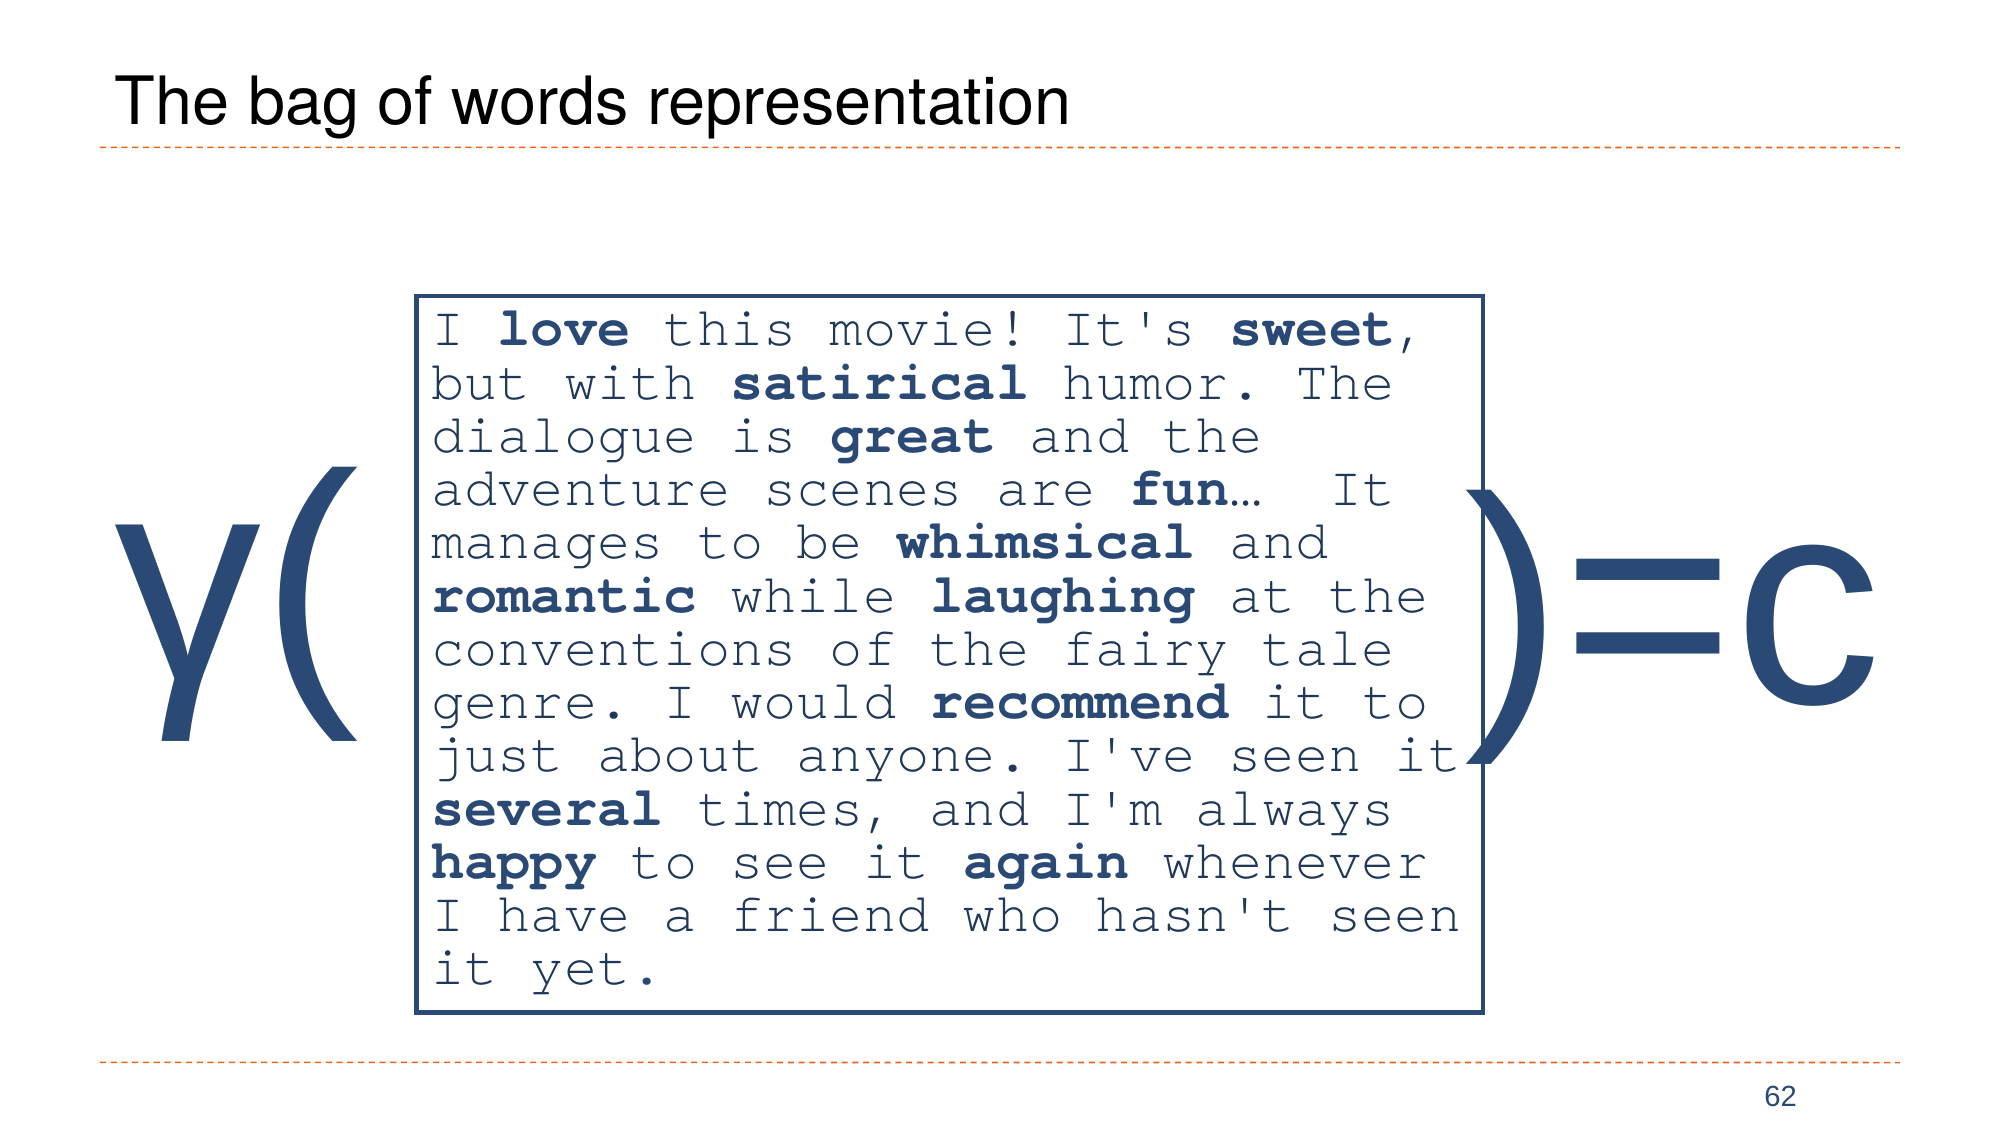

# The bag of words representation
I love this movie! It's sweet, but with satirical humor. The dialogue is great and the adventure scenes are fun…  It manages to be whimsical and romantic while laughing at the conventions of the fairy tale genre. I would recommend it to just about anyone. I've seen it several times, and I'm always happy to see it again whenever I have a friend who hasn't seen it yet.
γ(
)=c